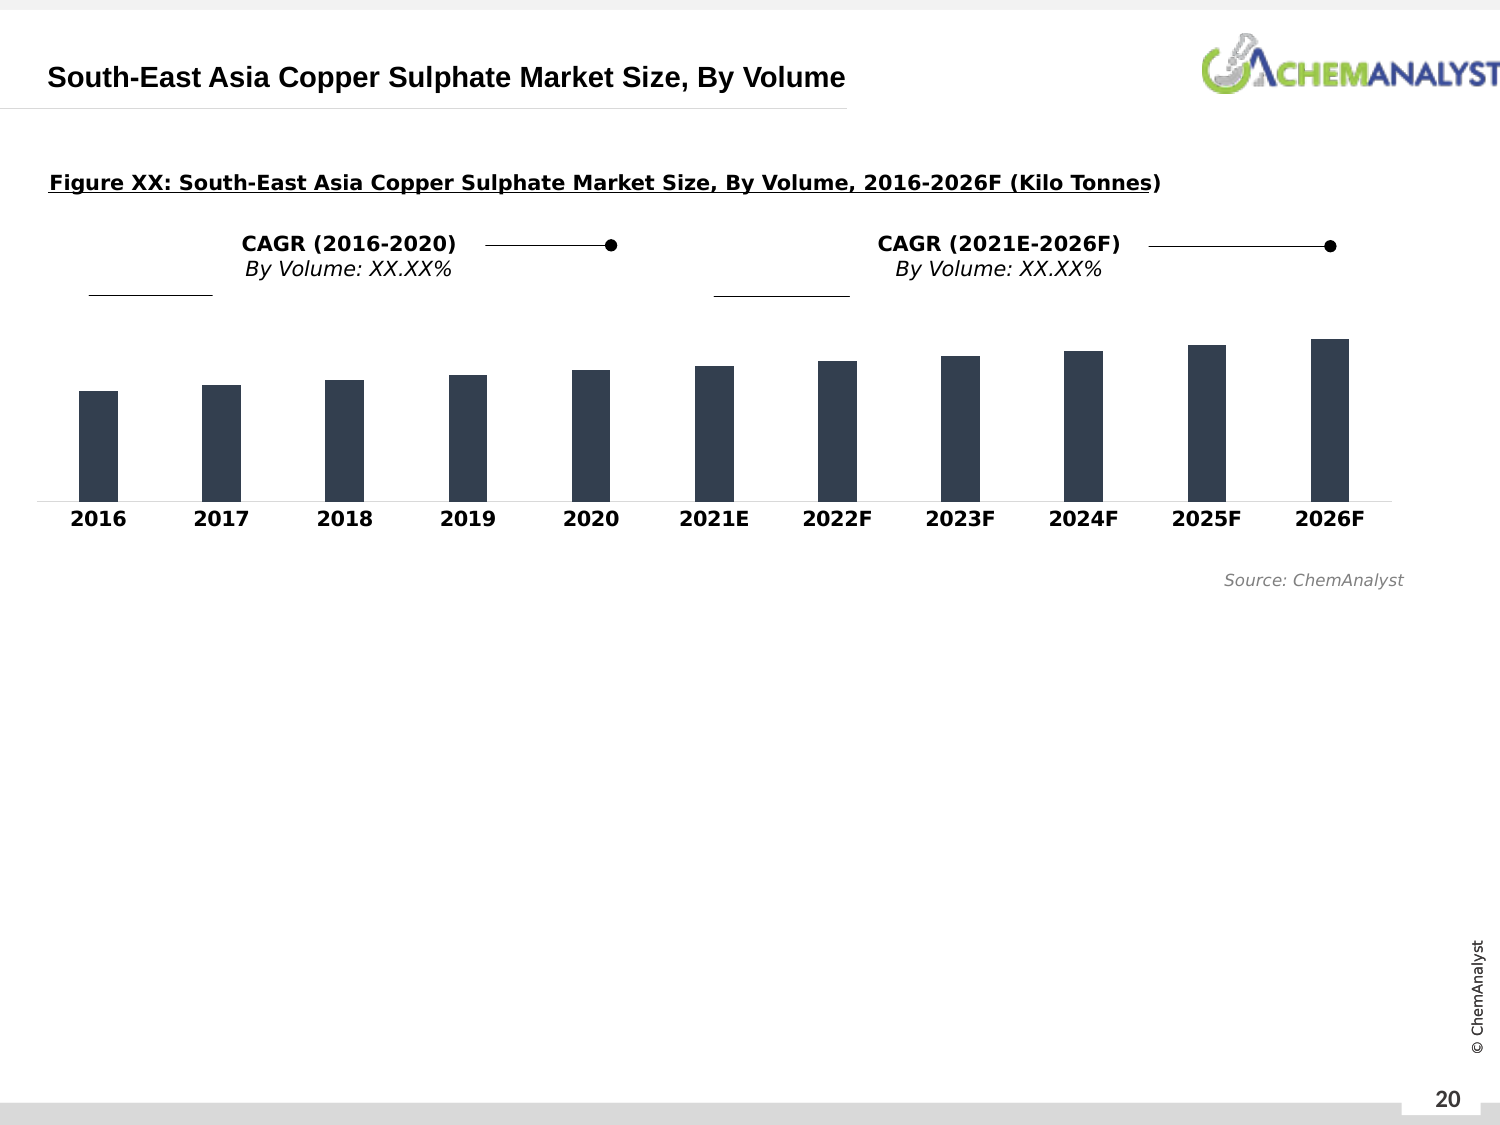

South-East Asia Copper Sulphate Market Size, By Volume
Figure XX: South-East Asia Copper Sulphate Market Size, By Volume, 2016-2026F (Kilo Tonnes)
CAGR (2016-2020)
By Volume: XX.XX%
CAGR (2021E-2026F)
By Volume: XX.XX%

### Chart

| Category | By Volume (MMTPA) |
|---|---|
| 2016 | 97.69479594472533 |
| 2017 | 102.9055887090933 |
| 2018 | 107.51753167004038 |
| 2019 | 111.90960887389602 |
| 2020 | 116.26781419705361 |
| 2021E | 119.552960172861 |
| 2022F | 123.83654113056966 |
| 2023F | 128.34369737643235 |
| 2024F | 133.00262695477963 |
| 2025F | 137.9003491508887 |
| 2026F | 142.8239897832631 |
Source: ChemAnalyst